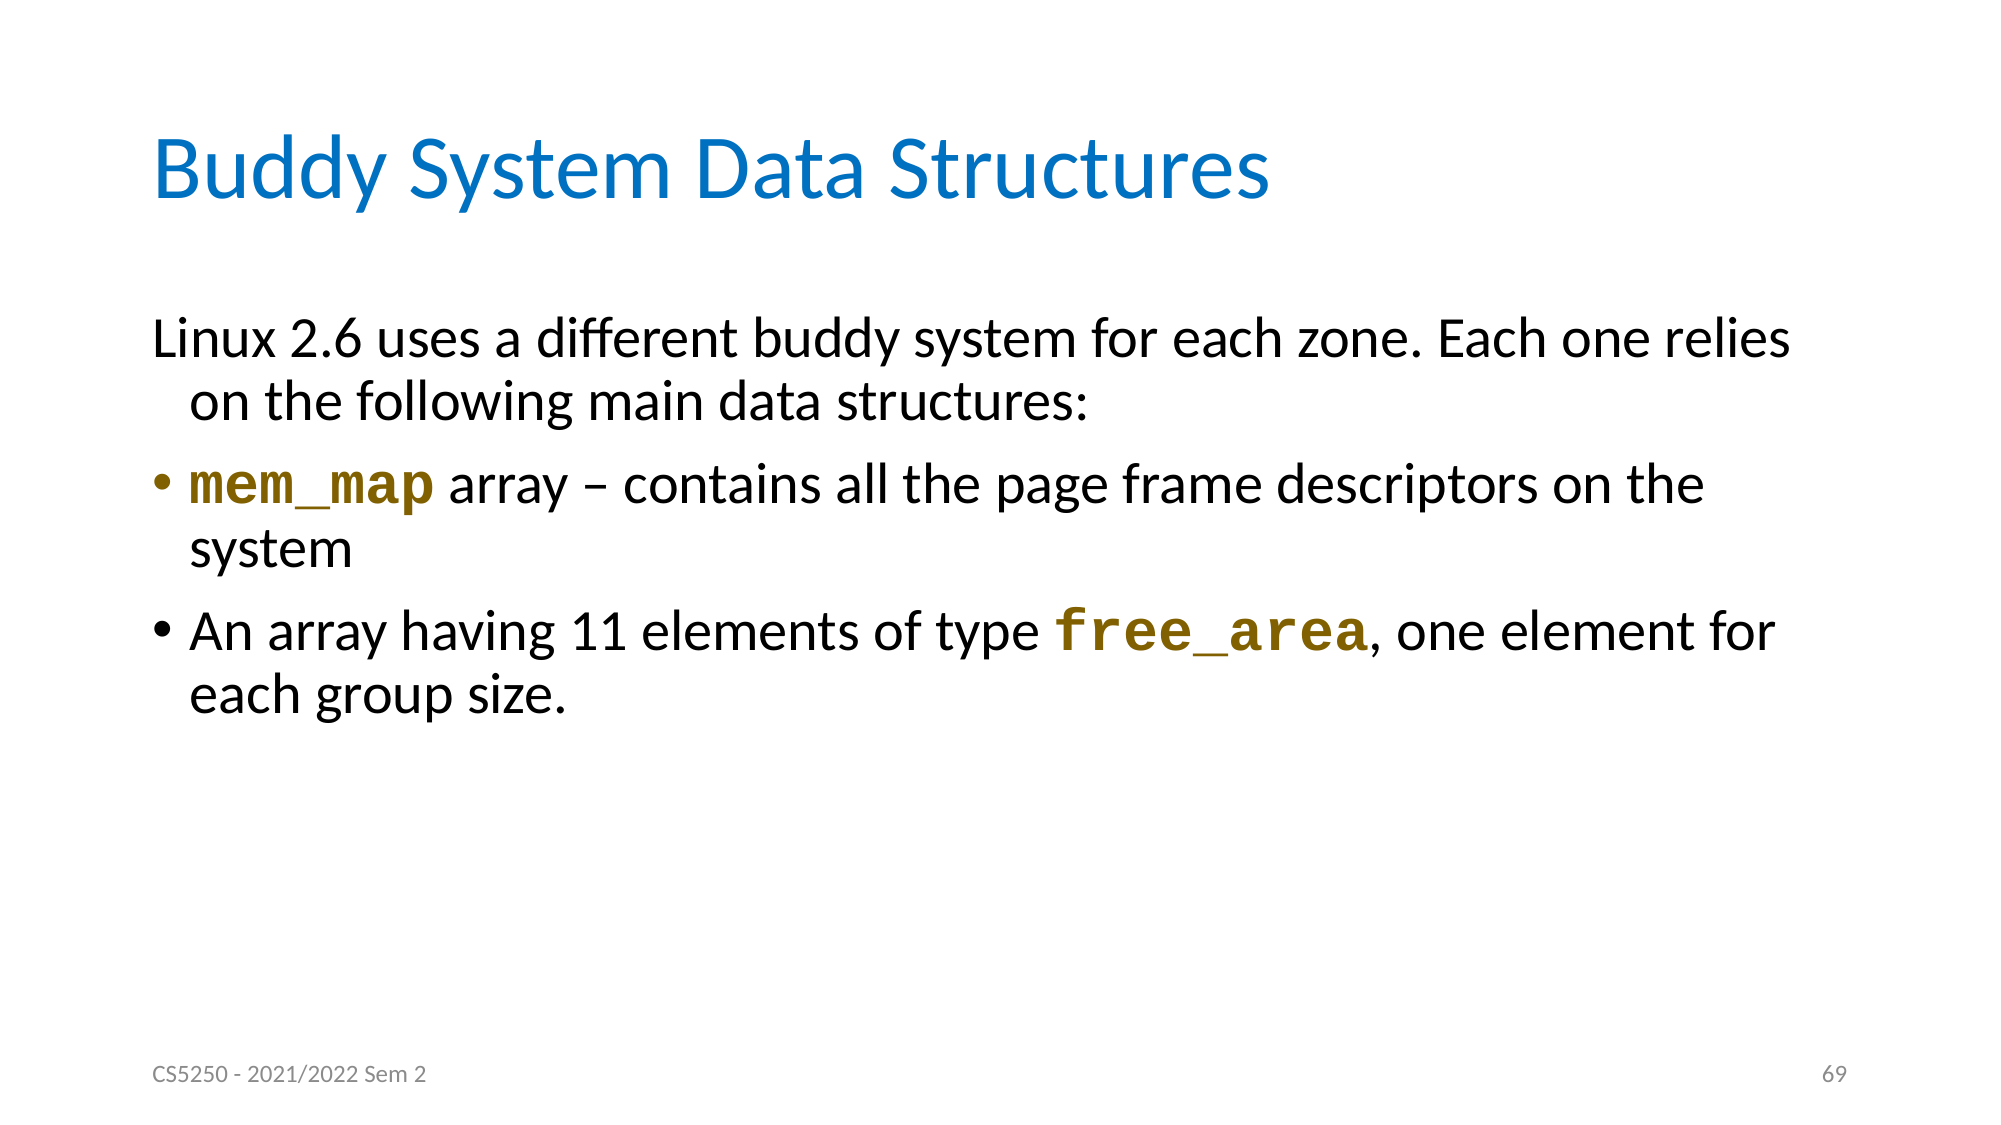

# Buddy System Data Structures
Linux 2.6 uses a different buddy system for each zone. Each one relies on the following main data structures:
mem_map array – contains all the page frame descriptors on the system
An array having 11 elements of type free_area, one element for each group size.
CS5250 - 2021/2022 Sem 2
69